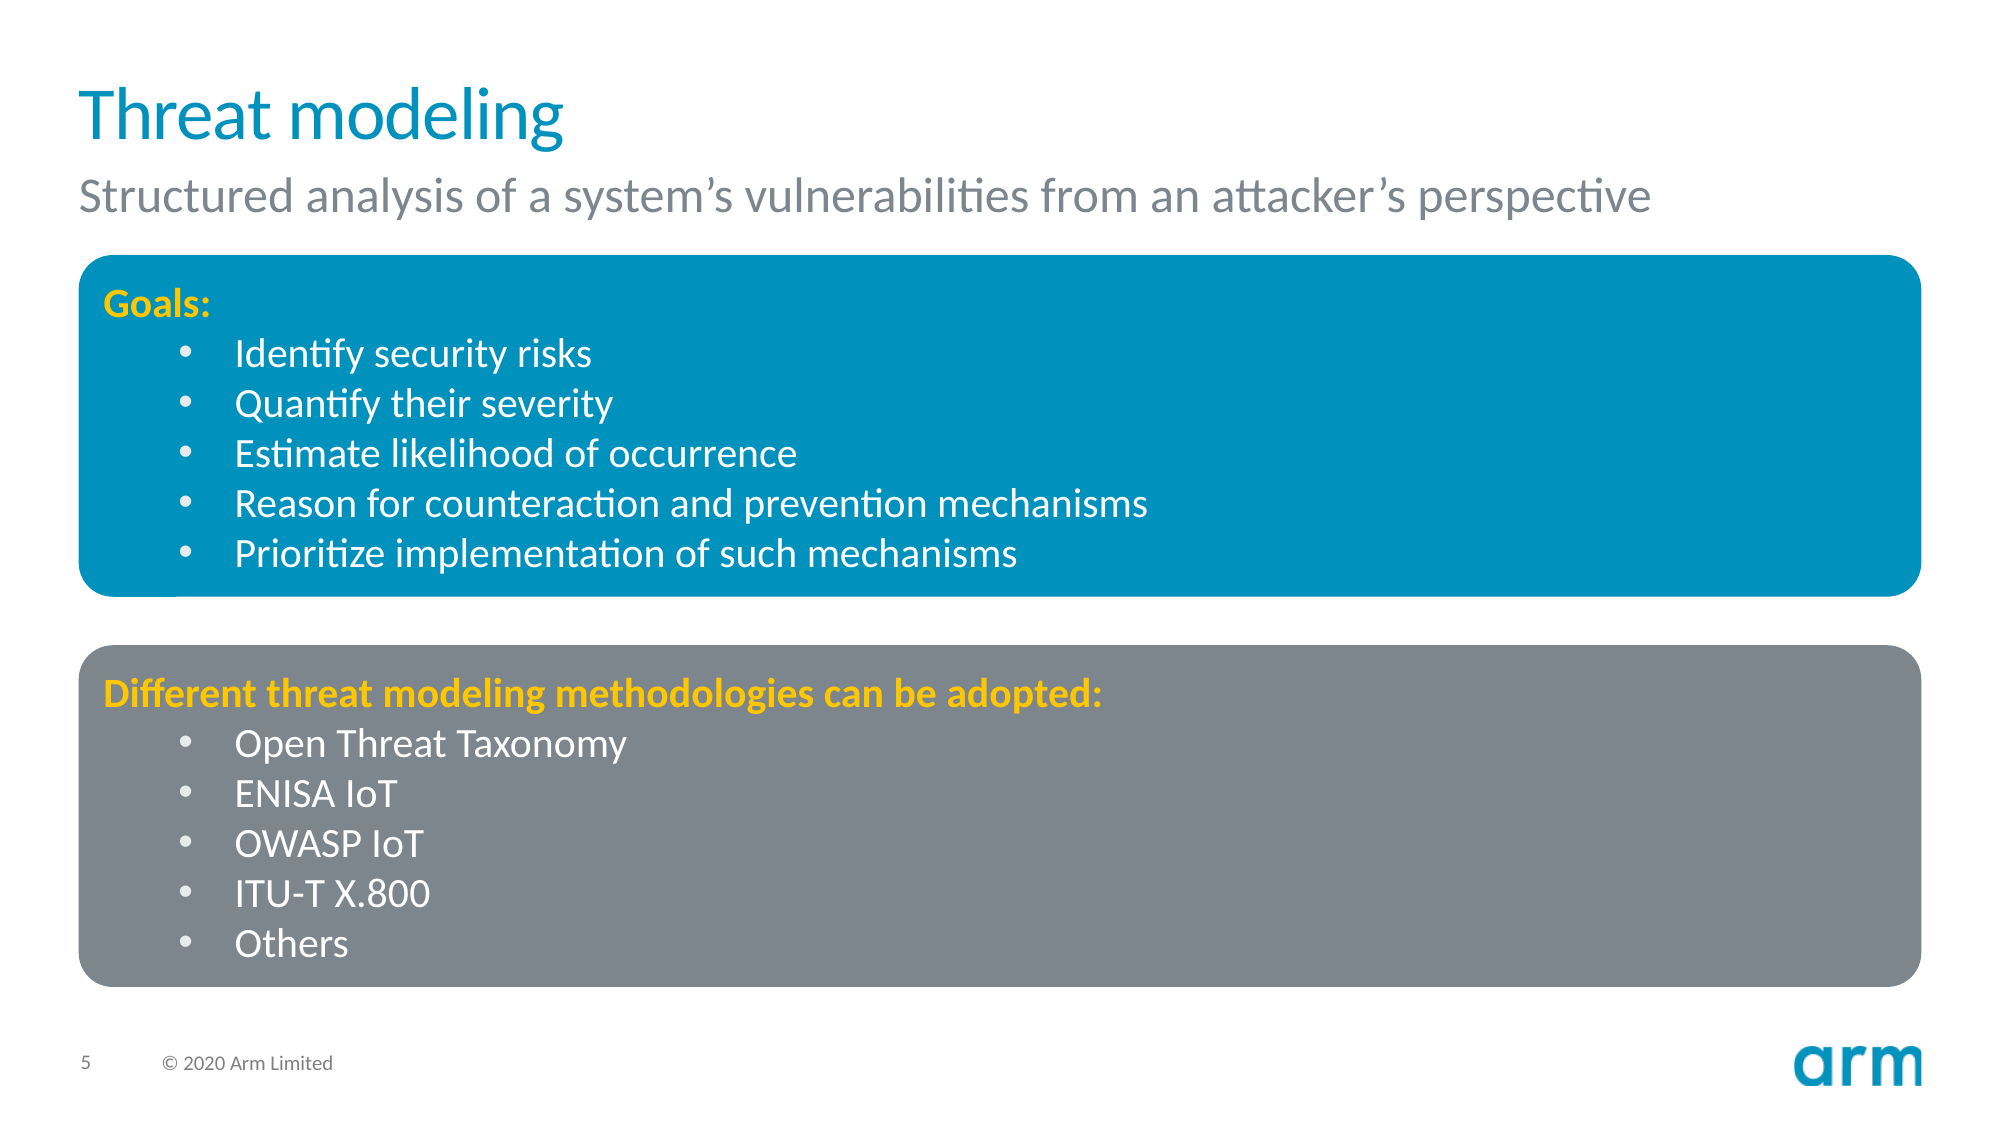

# Threat modeling
Structured analysis of a system’s vulnerabilities from an attacker’s perspective

Goals:
Identify security risks
Quantify their severity
Estimate likelihood of occurrence
Reason for counteraction and prevention mechanisms
Prioritize implementation of such mechanisms

Different threat modeling methodologies can be adopted:
Open Threat Taxonomy
ENISA IoT
OWASP IoT
ITU-T X.800
Others